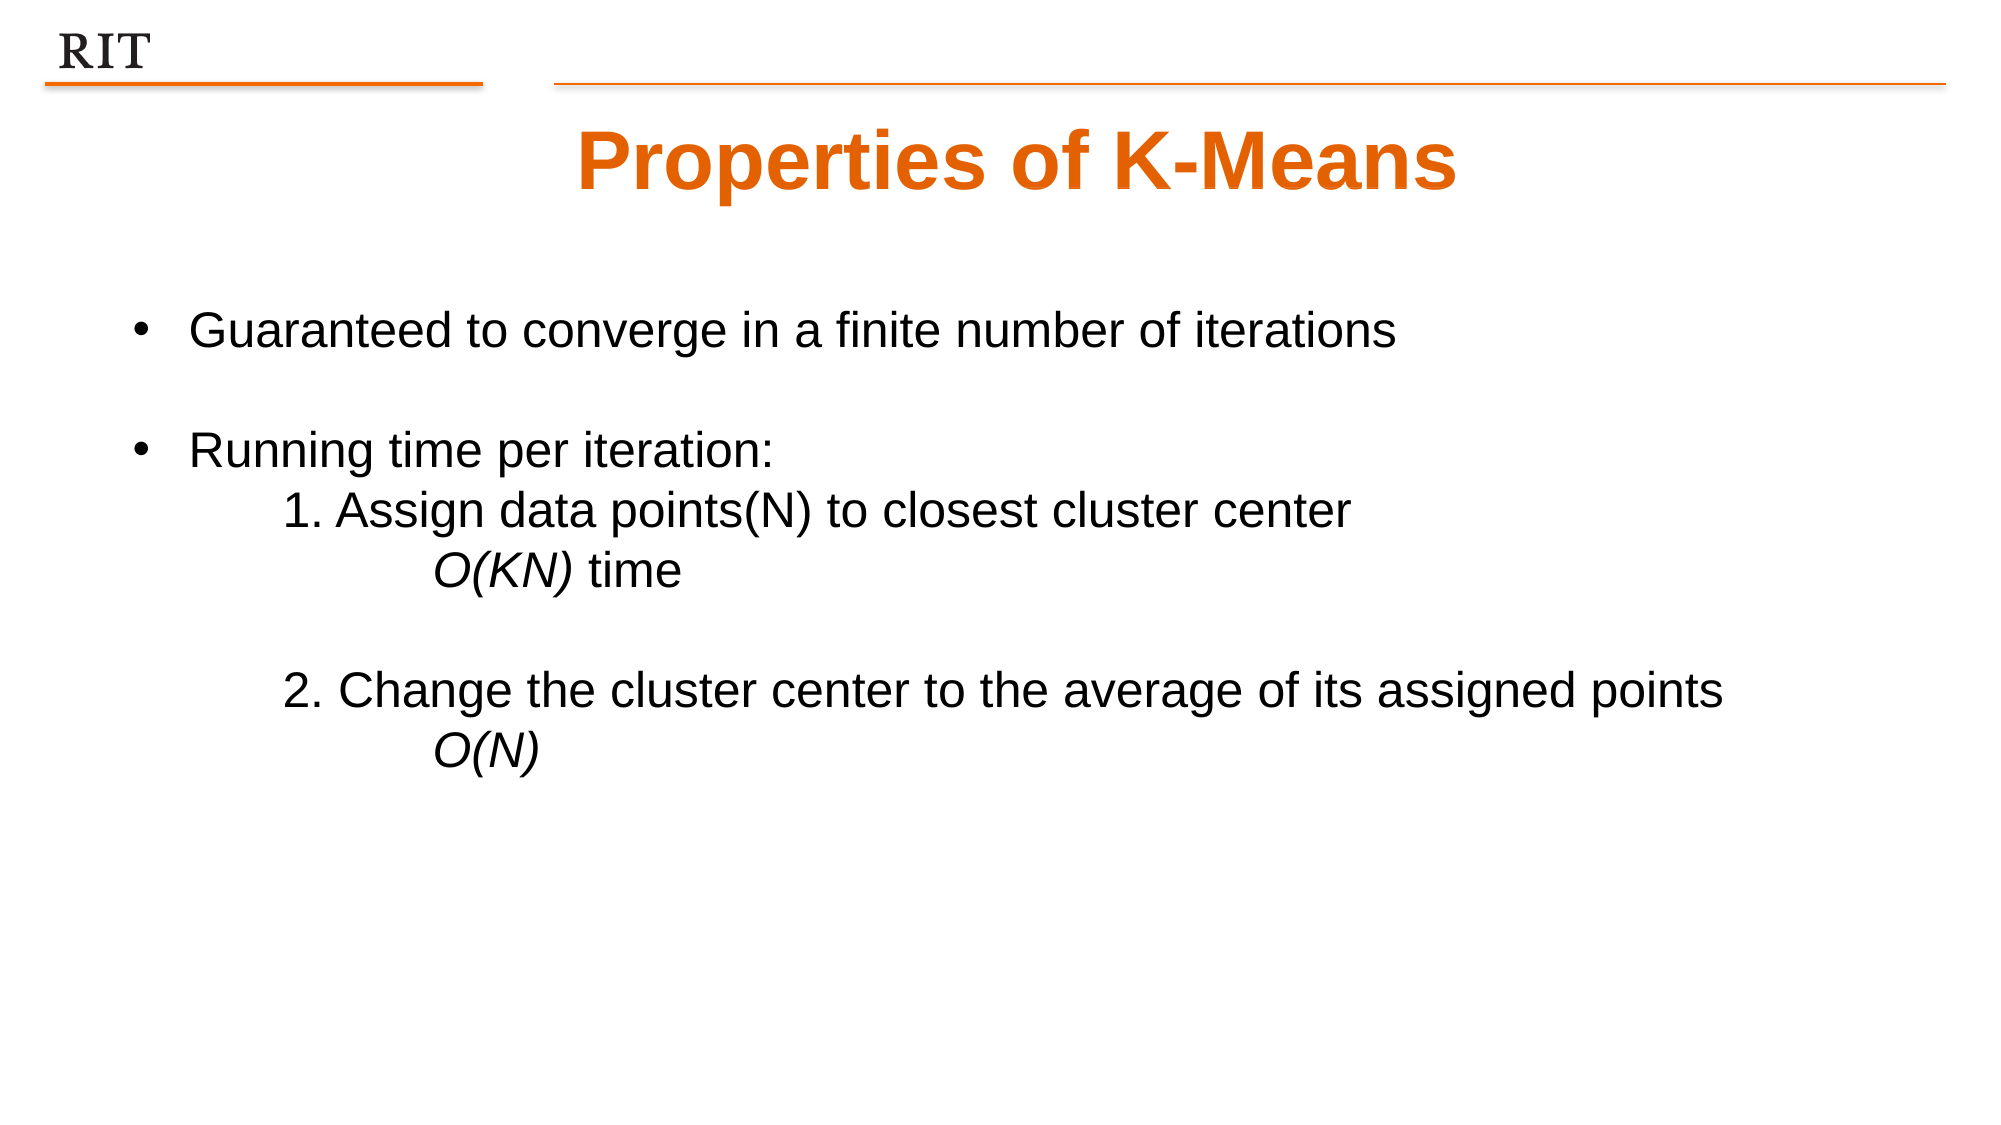

Properties of K-Means

Guaranteed to converge in a finite number of iterations

Running time per iteration:
	1. Assign data points(N) to closest cluster center
		O(KN) time

	2. Change the cluster center to the average of its assigned points
		O(N)